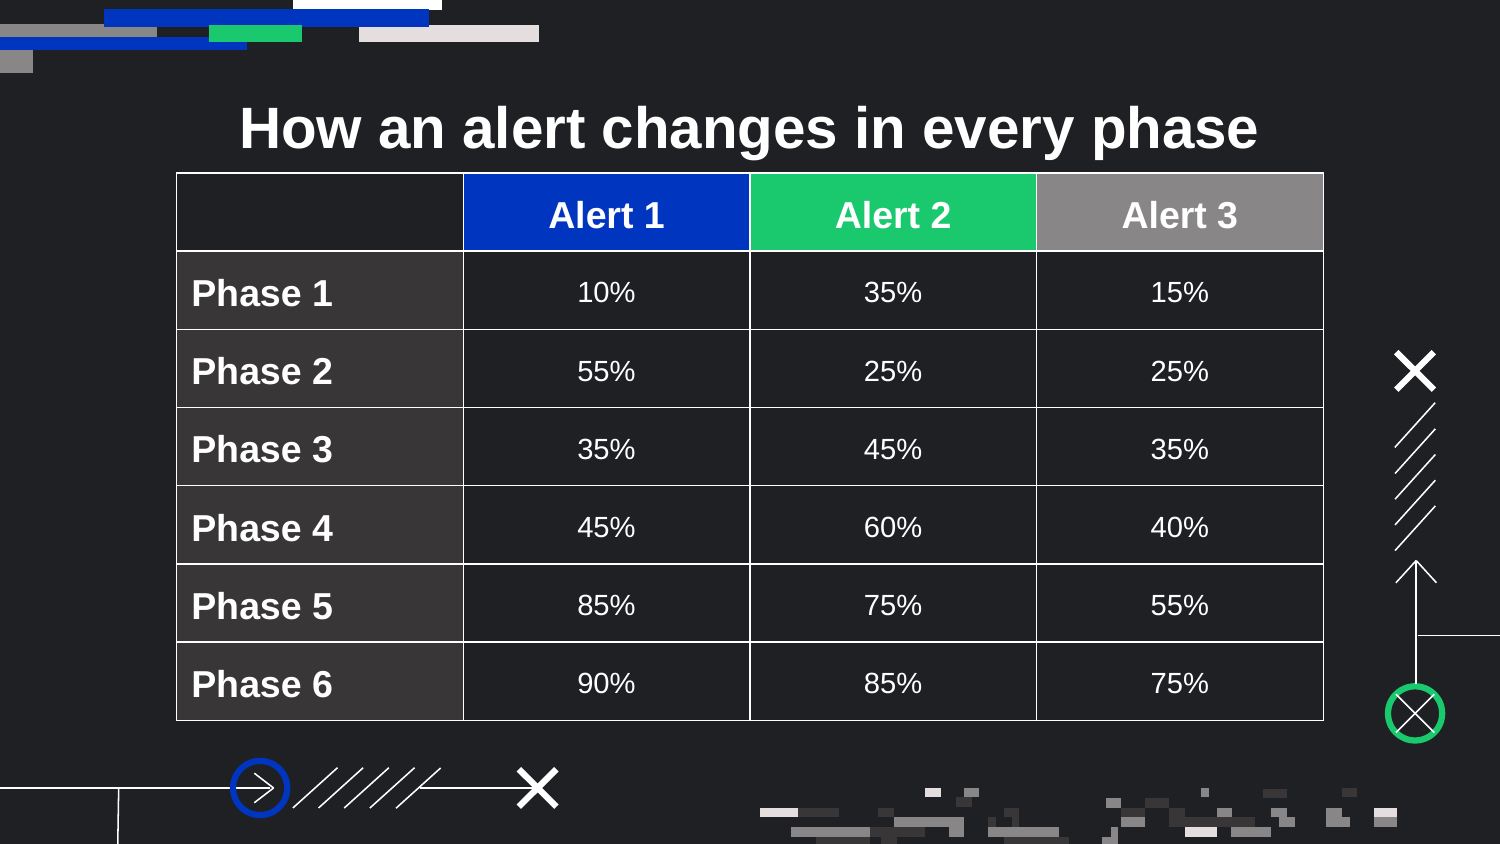

# How an alert changes in every phase
|  | Alert 1 | Alert 2 | Alert 3 |
| --- | --- | --- | --- |
| Phase 1 | 10% | 35% | 15% |
| Phase 2 | 55% | 25% | 25% |
| Phase 3 | 35% | 45% | 35% |
| Phase 4 | 45% | 60% | 40% |
| Phase 5 | 85% | 75% | 55% |
| Phase 6 | 90% | 85% | 75% |